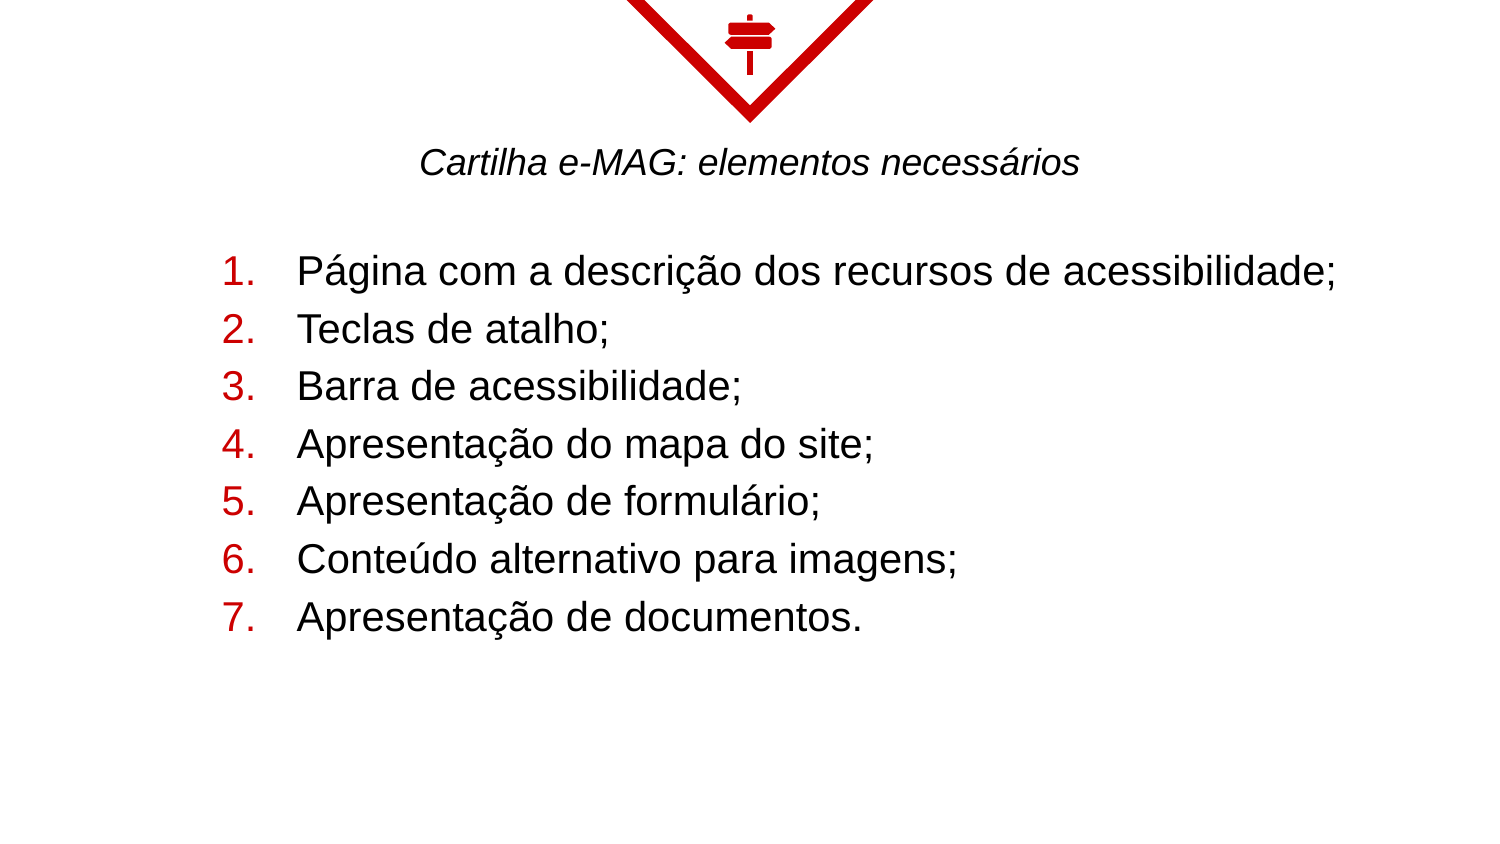

# Cartilha e-MAG: elementos necessários
Página com a descrição dos recursos de acessibilidade;
Teclas de atalho;
Barra de acessibilidade;
Apresentação do mapa do site;
Apresentação de formulário;
Conteúdo alternativo para imagens;
Apresentação de documentos.